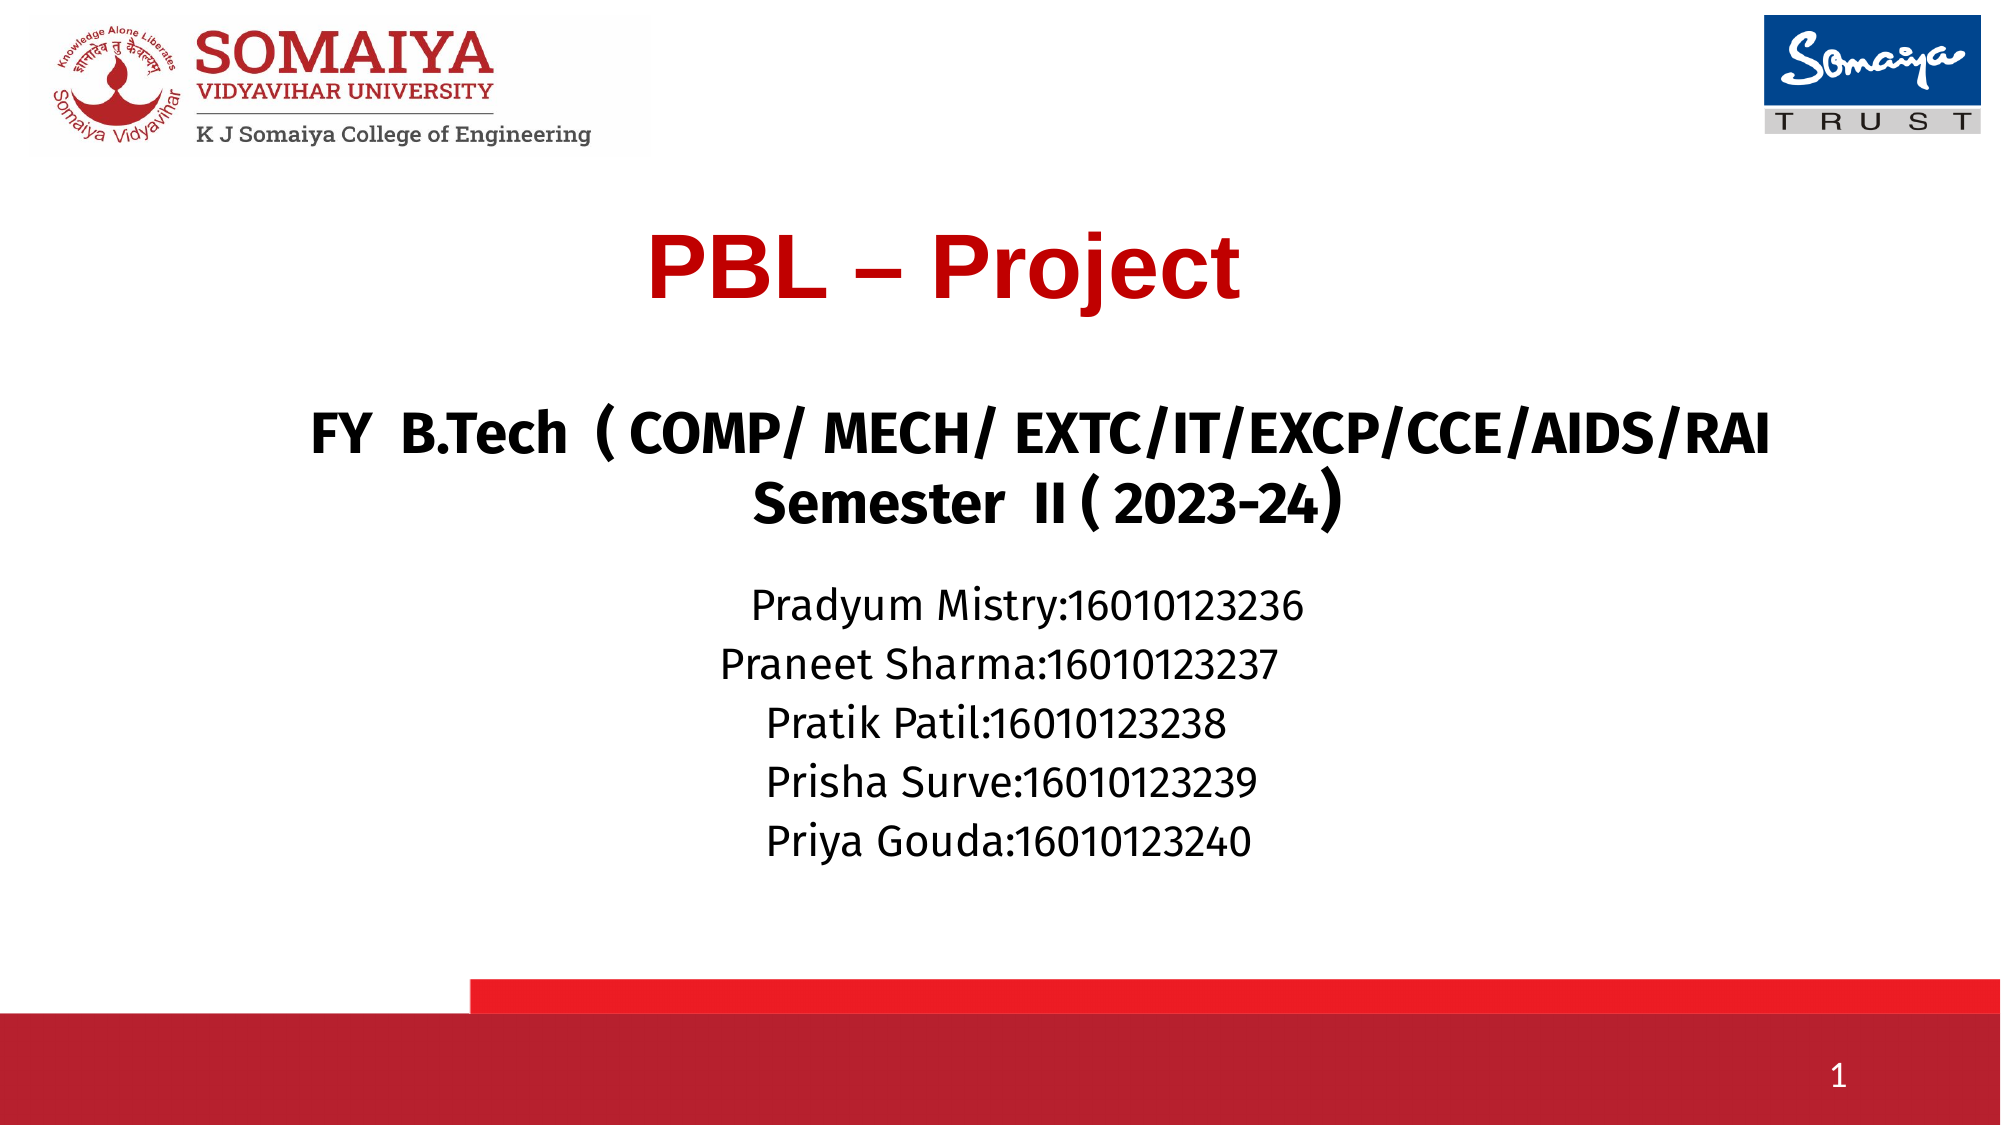

# PBL – Project
FY  B.Tech  ( COMP/ MECH/ EXTC/IT/EXCP/CCE/AIDS/RAI  Semester  II ( 2023-24)
Pradyum Mistry:16010123236
Praneet Sharma:16010123237
                                         Pratik Patil:16010123238
                                         Prisha Surve:16010123239
                                         Priya Gouda:16010123240

1